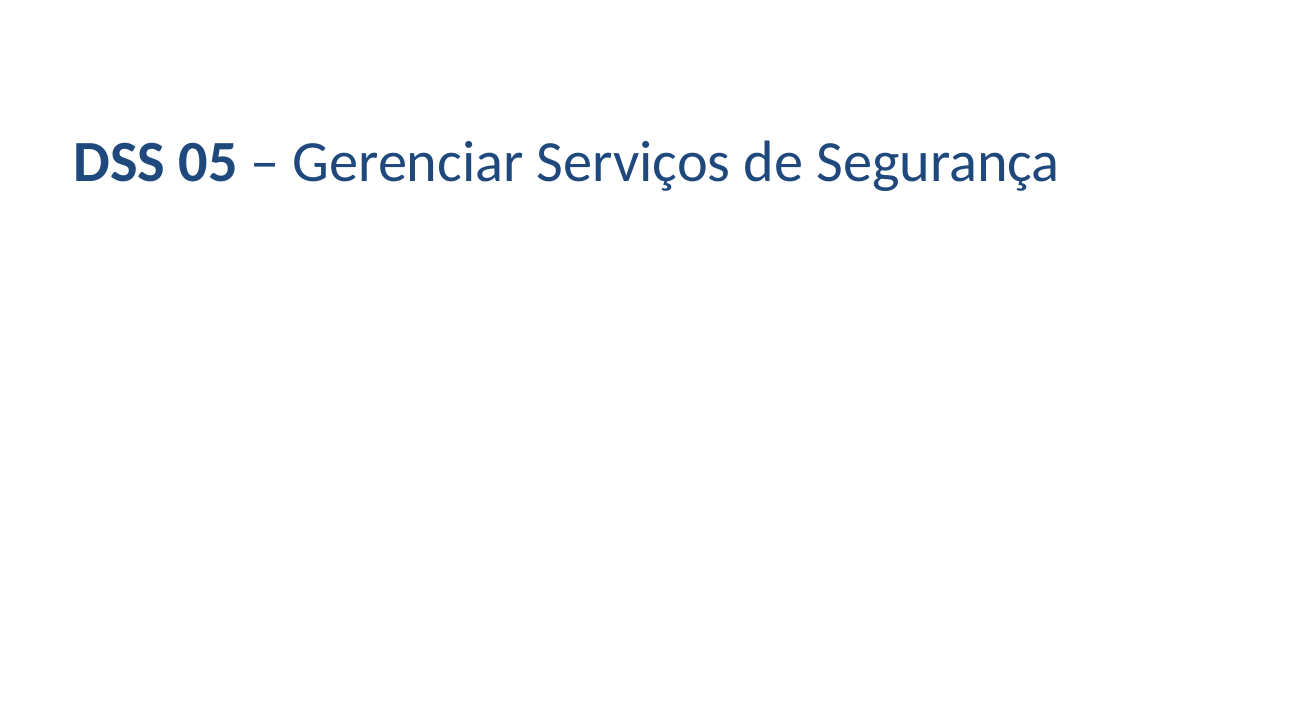

DSS 05 – Gerenciar Serviços de Segurança